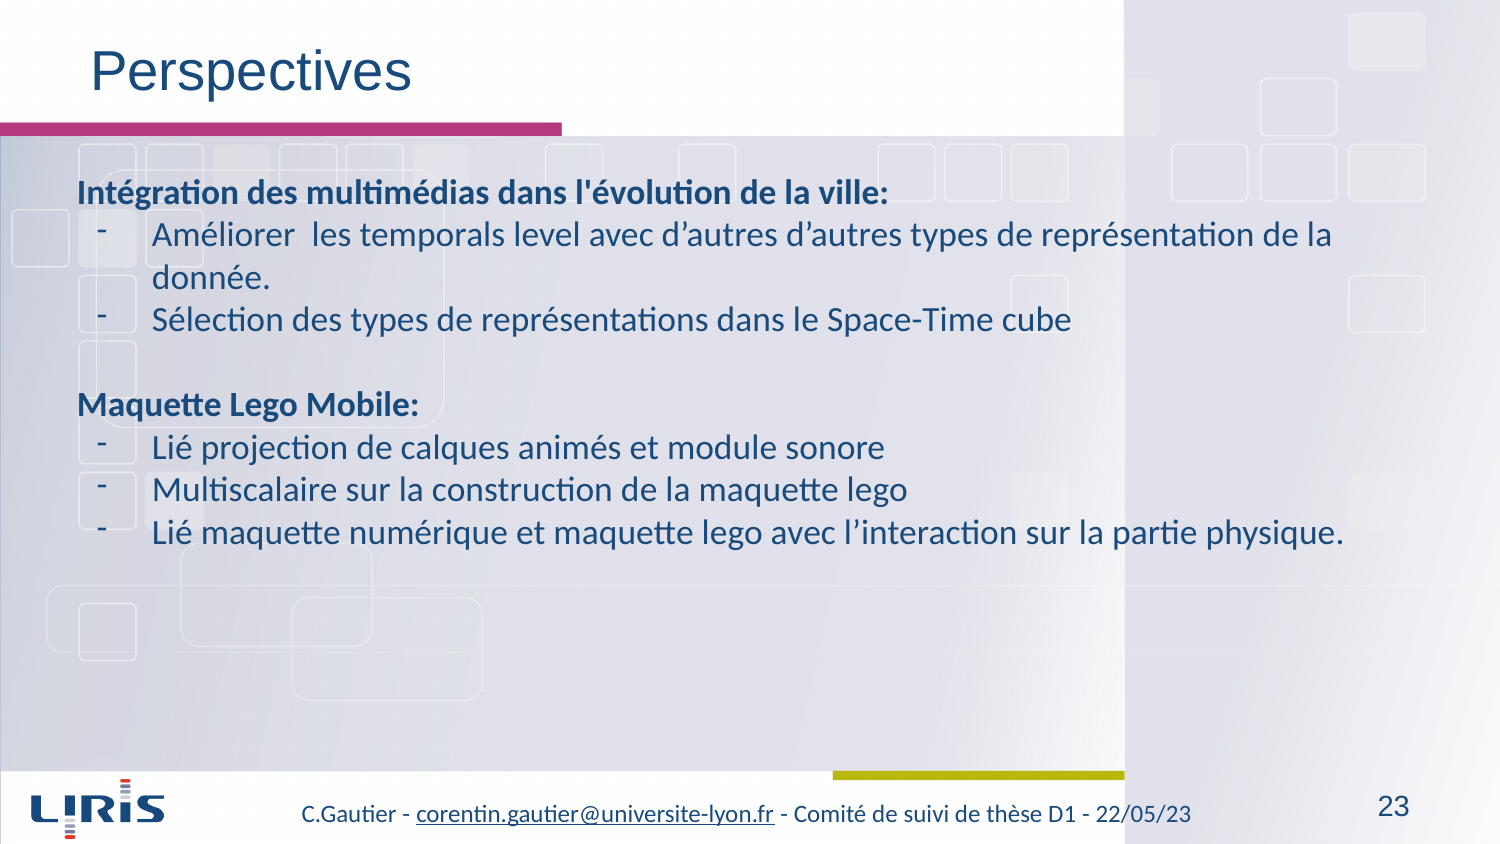

# Perspectives
Intégration des multimédias dans l'évolution de la ville:
Améliorer  les temporals level avec d’autres d’autres types de représentation de la donnée.
Sélection des types de représentations dans le Space-Time cube

Maquette Lego Mobile:
Lié projection de calques animés et module sonore
Multiscalaire sur la construction de la maquette lego
Lié maquette numérique et maquette lego avec l’interaction sur la partie physique.

23